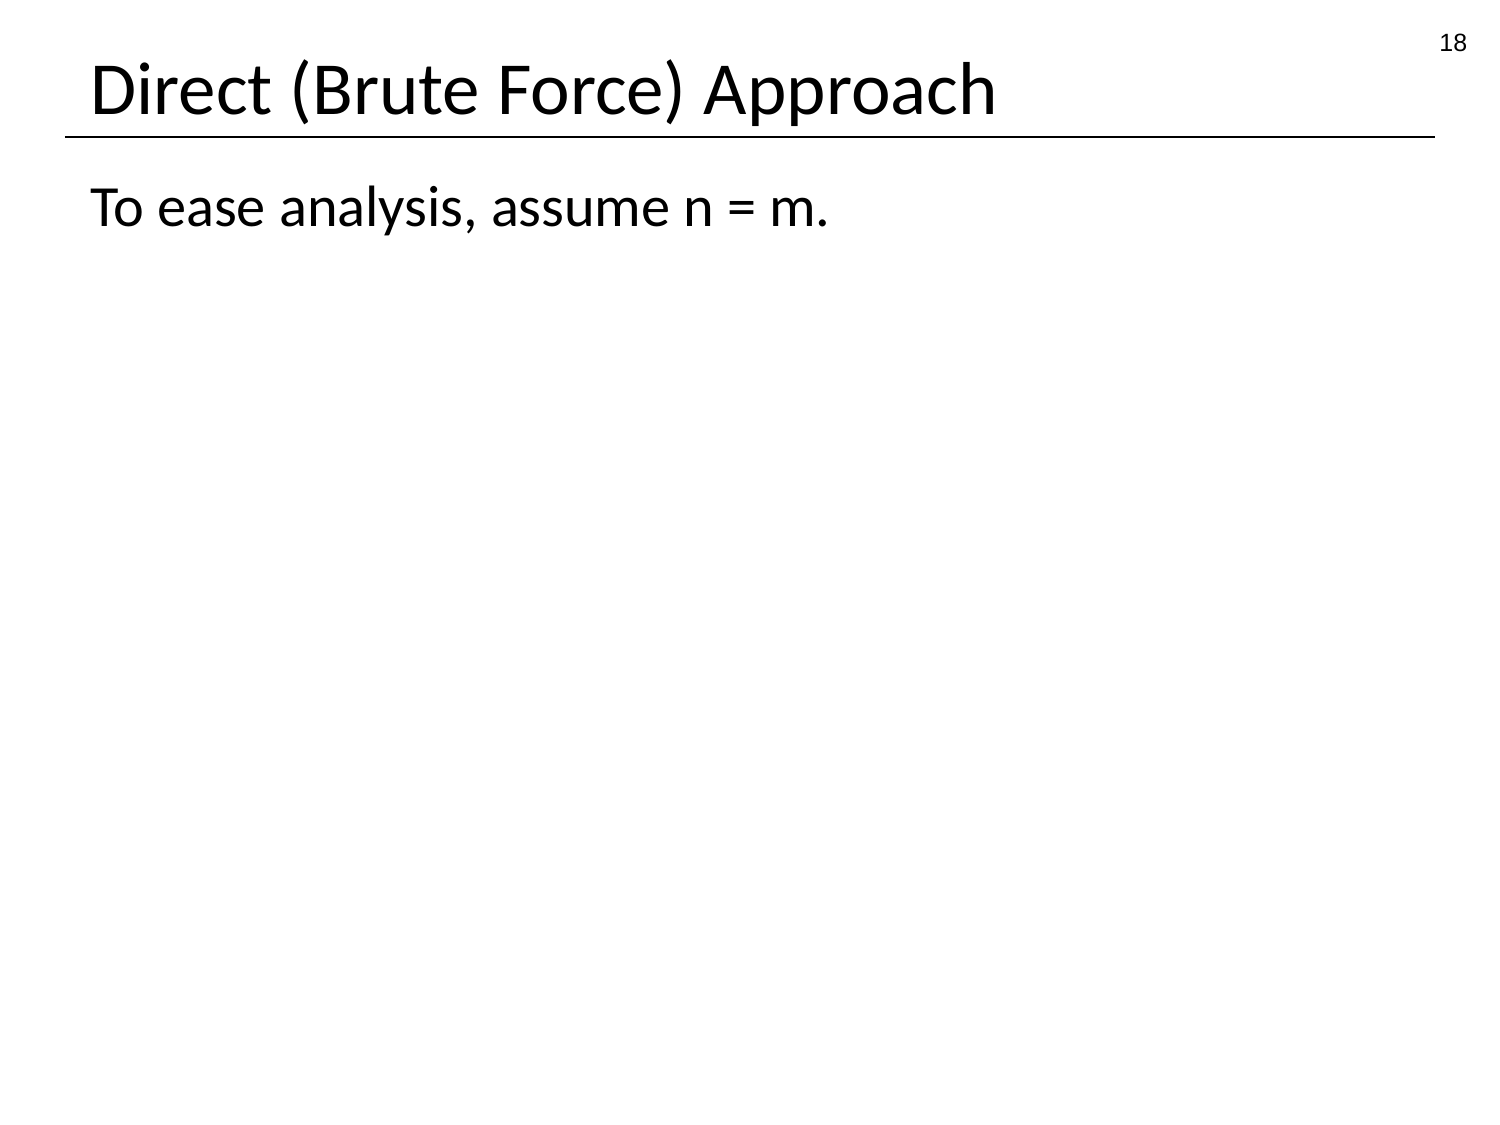

18
# Direct (Brute Force) Approach
To ease analysis, assume n = m.